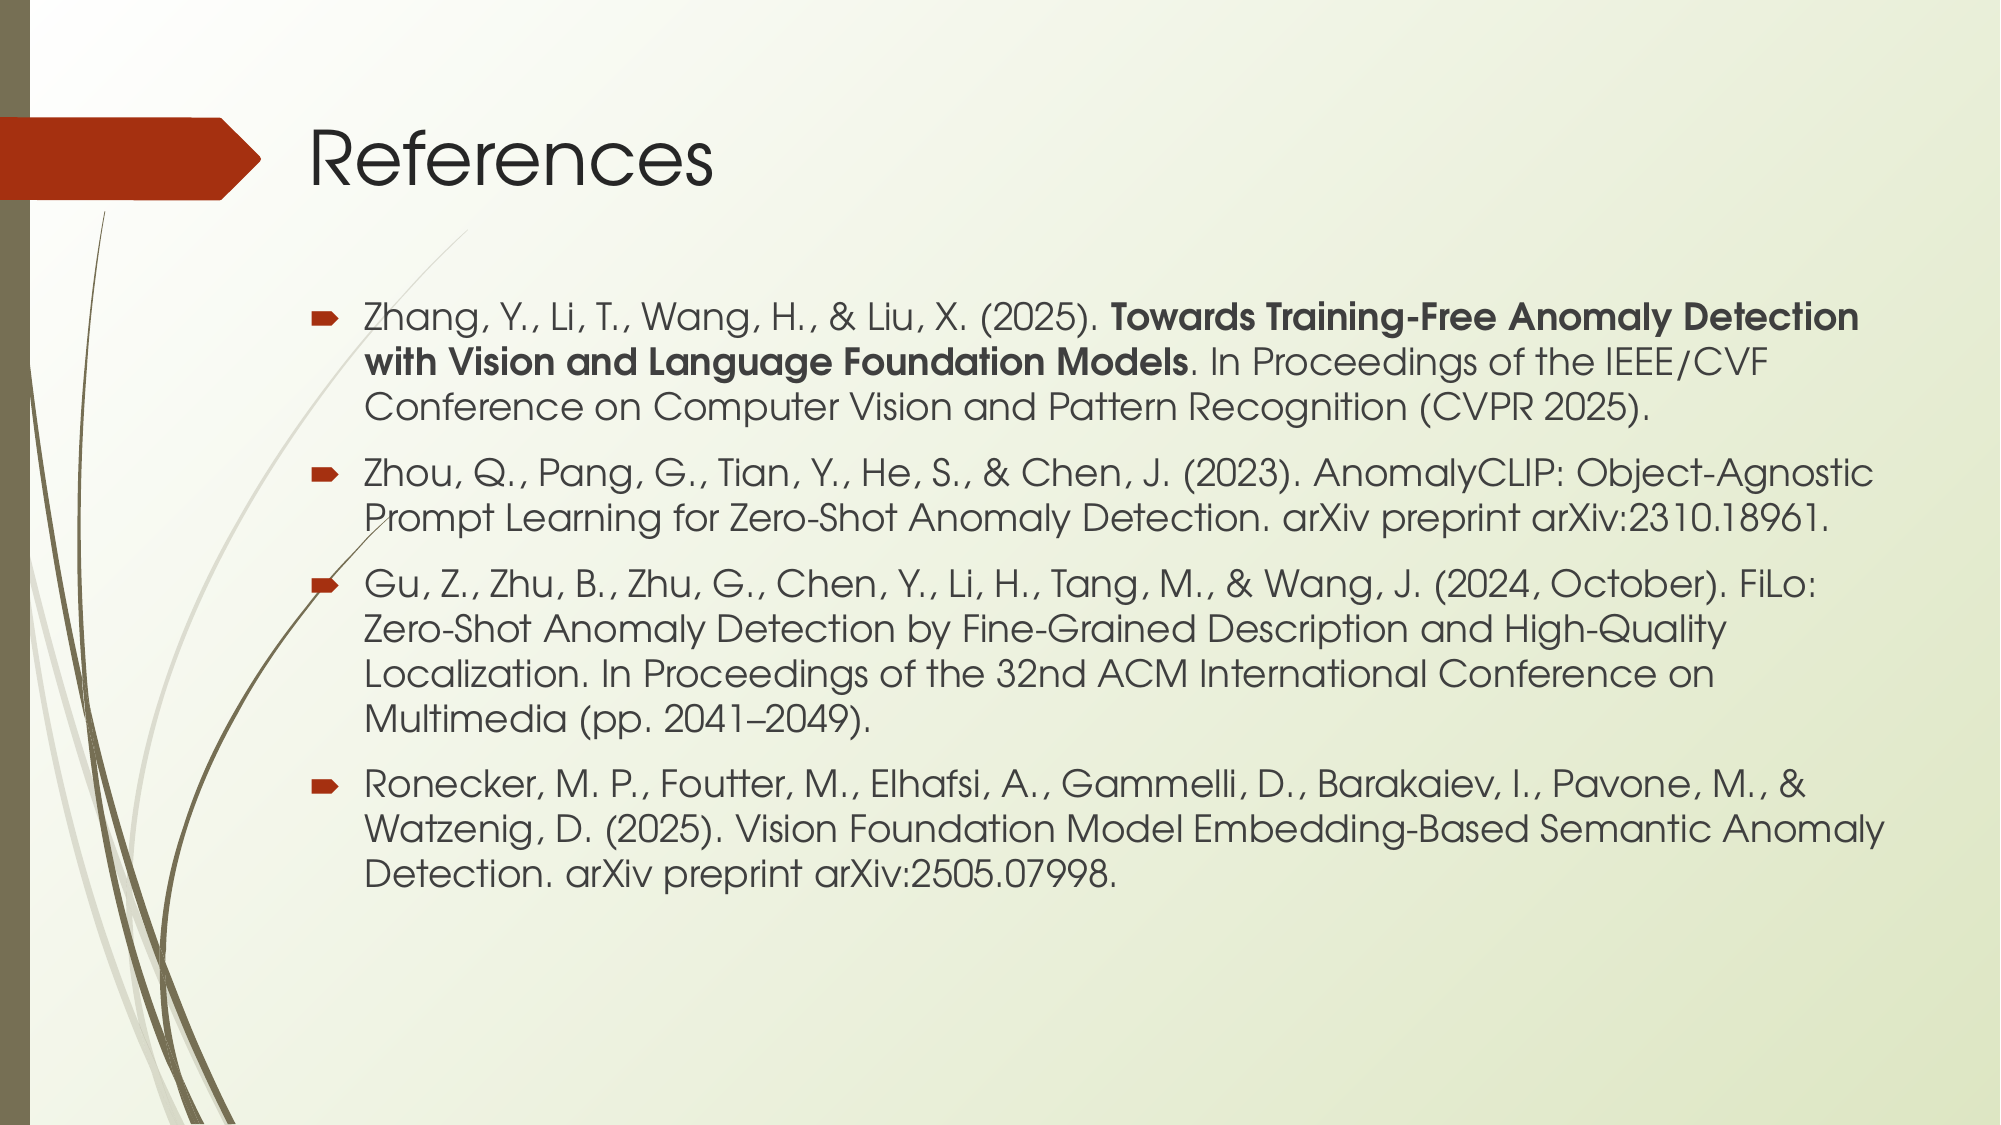

# References
Zhang, Y., Li, T., Wang, H., & Liu, X. (2025). Towards Training-Free Anomaly Detection with Vision and Language Foundation Models. In Proceedings of the IEEE/CVF Conference on Computer Vision and Pattern Recognition (CVPR 2025).
Zhou, Q., Pang, G., Tian, Y., He, S., & Chen, J. (2023). AnomalyCLIP: Object-Agnostic Prompt Learning for Zero-Shot Anomaly Detection. arXiv preprint arXiv:2310.18961.
Gu, Z., Zhu, B., Zhu, G., Chen, Y., Li, H., Tang, M., & Wang, J. (2024, October). FiLo: Zero-Shot Anomaly Detection by Fine-Grained Description and High-Quality Localization. In Proceedings of the 32nd ACM International Conference on Multimedia (pp. 2041–2049).
Ronecker, M. P., Foutter, M., Elhafsi, A., Gammelli, D., Barakaiev, I., Pavone, M., & Watzenig, D. (2025). Vision Foundation Model Embedding-Based Semantic Anomaly Detection. arXiv preprint arXiv:2505.07998.